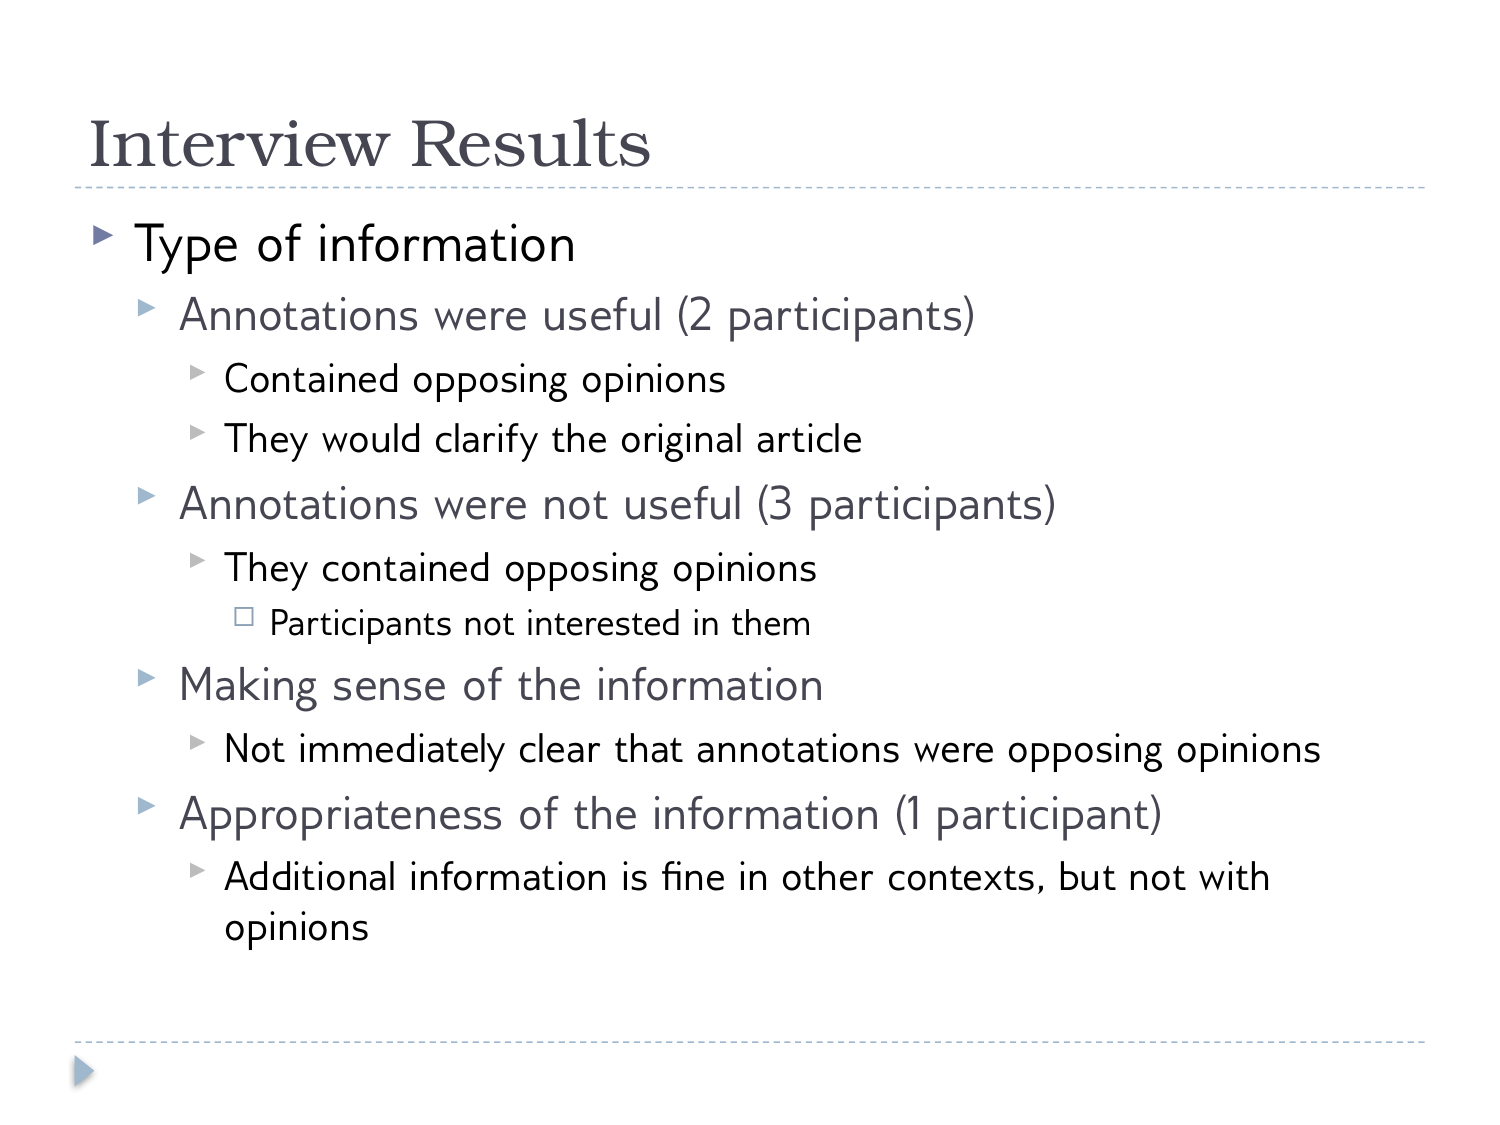

# Interview Results
Type of information
Annotations were useful (2 participants)
Contained opposing opinions
They would clarify the original article
Annotations were not useful (3 participants)
They contained opposing opinions
Participants not interested in them
Making sense of the information
Not immediately clear that annotations were opposing opinions
Appropriateness of the information (1 participant)
Additional information is fine in other contexts, but not with opinions